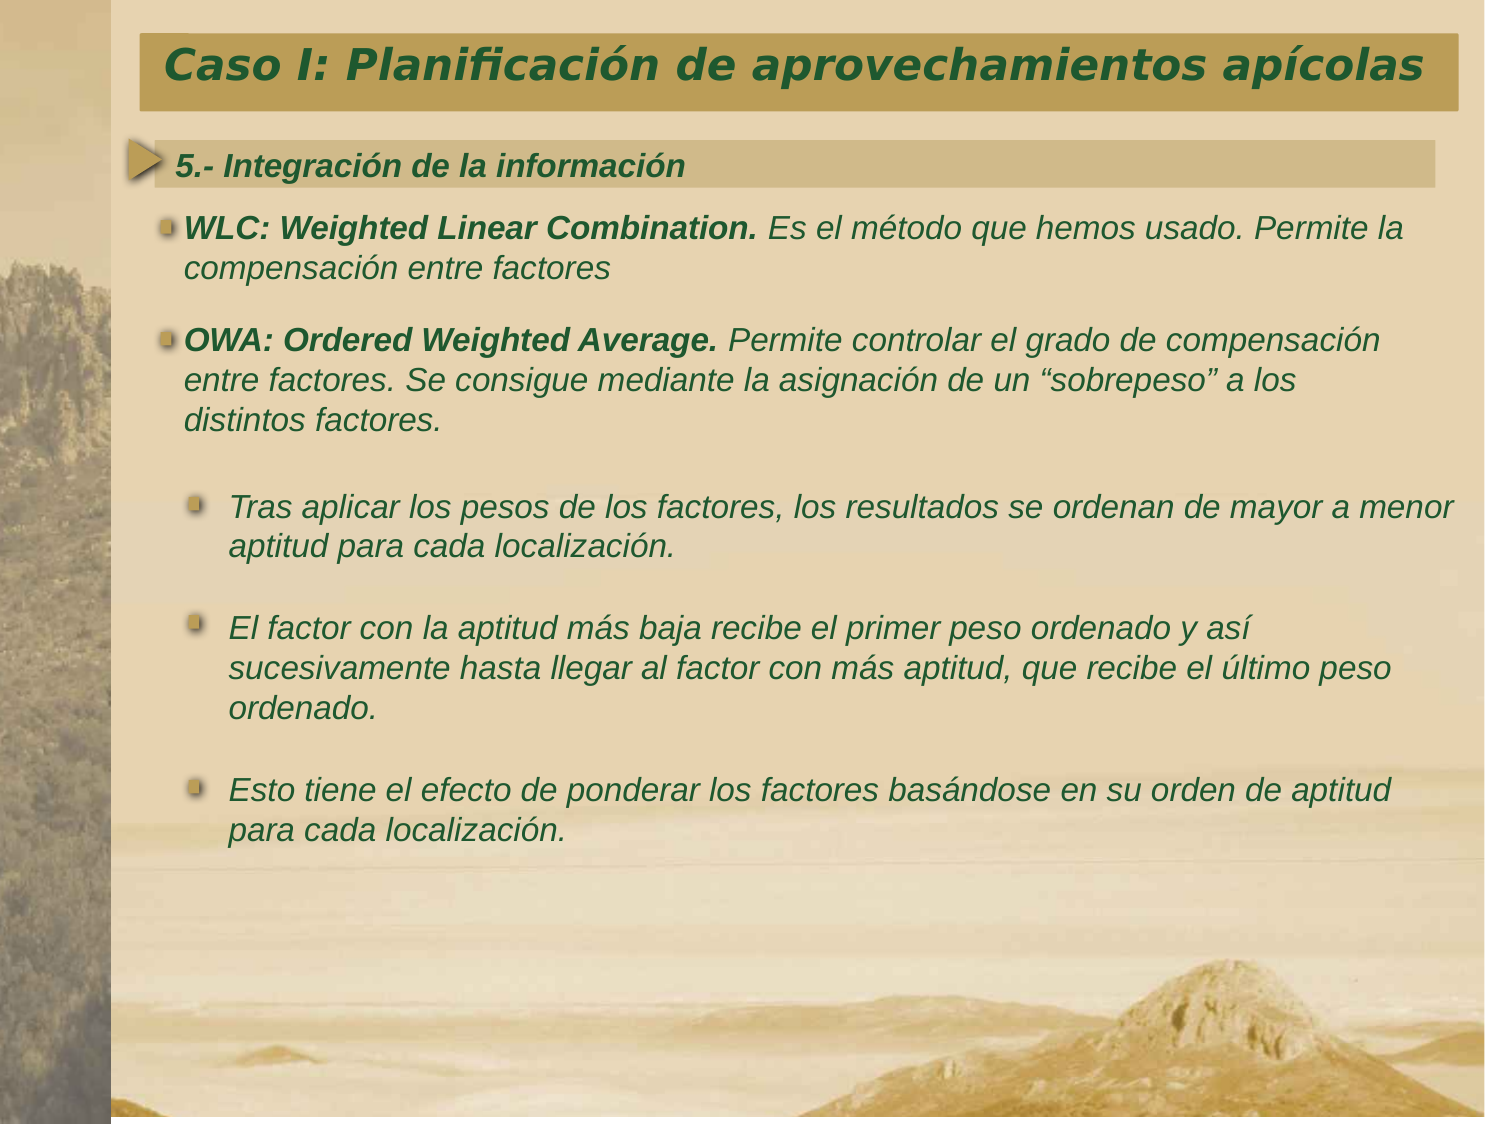

Caso I: Planificación de aprovechamientos apícolas
5.- Integración de la información

WLC: Weighted Linear Combination. Es el método que hemos usado. Permite la compensación entre factores

OWA: Ordered Weighted Average. Permite controlar el grado de compensación entre factores. Se consigue mediante la asignación de un “sobrepeso” a los distintos factores.

Tras aplicar los pesos de los factores, los resultados se ordenan de mayor a menor aptitud para cada localización.

El factor con la aptitud más baja recibe el primer peso ordenado y así sucesivamente hasta llegar al factor con más aptitud, que recibe el último peso ordenado.

Esto tiene el efecto de ponderar los factores basándose en su orden de aptitud para cada localización.